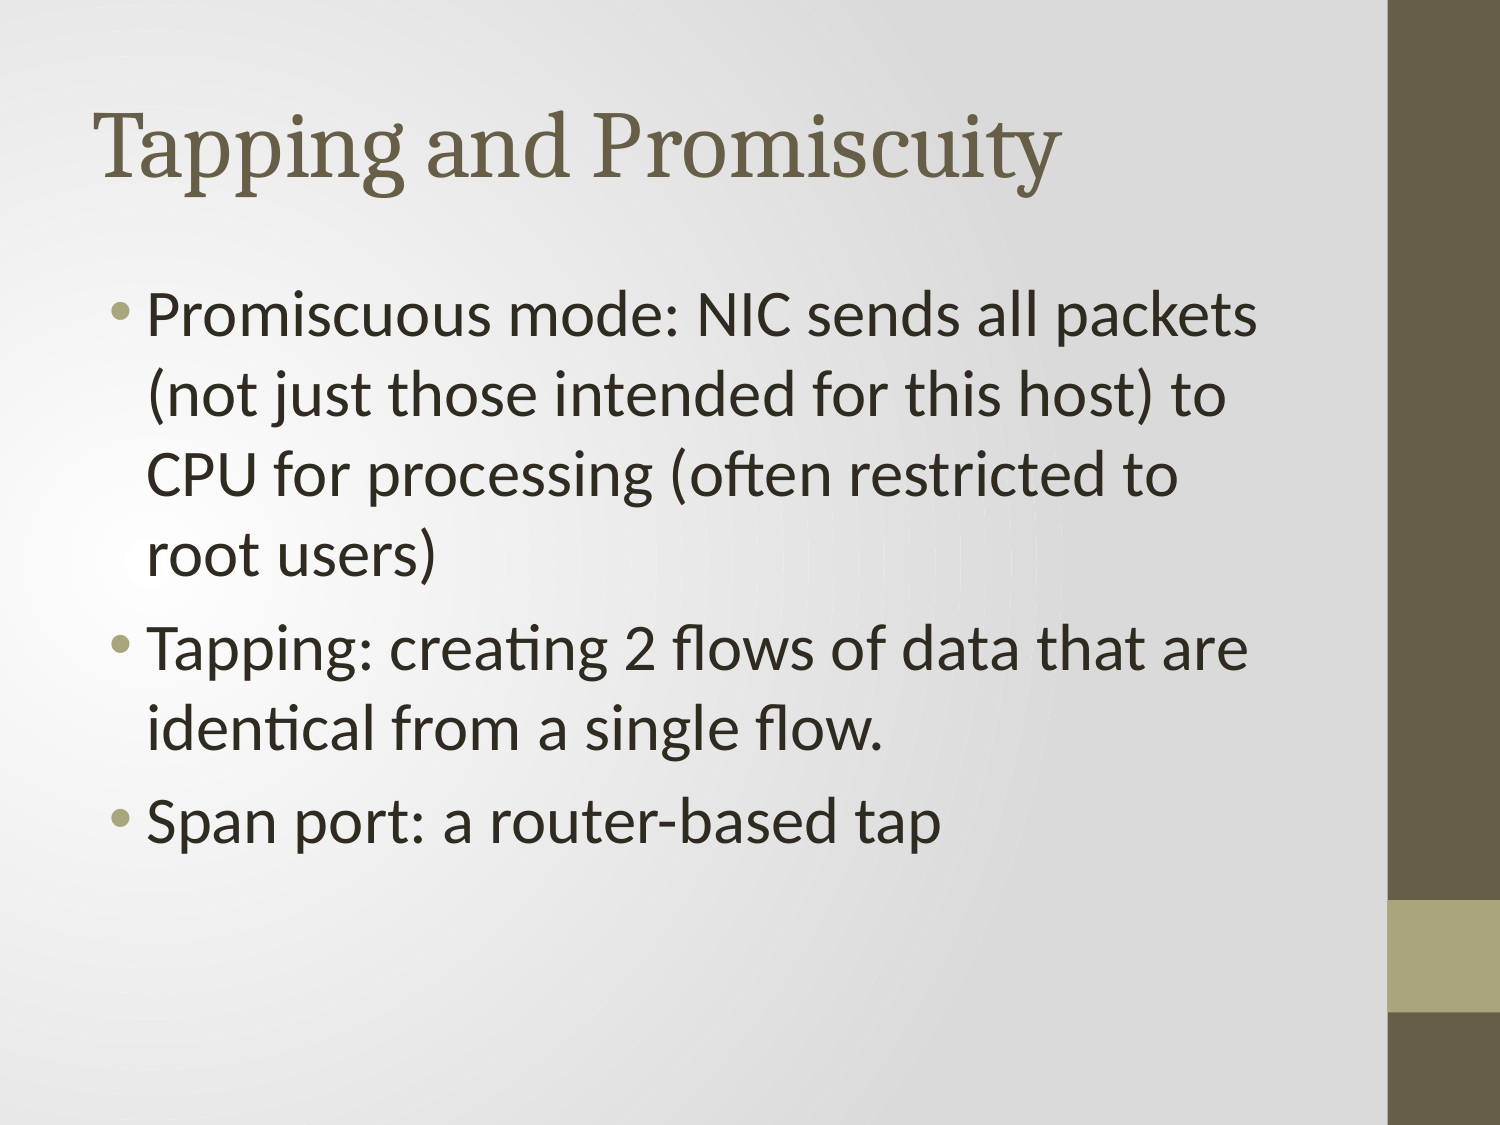

# Tapping and Promiscuity
Promiscuous mode: NIC sends all packets (not just those intended for this host) to CPU for processing (often restricted to root users)
Tapping: creating 2 flows of data that are identical from a single flow.
Span port: a router-based tap